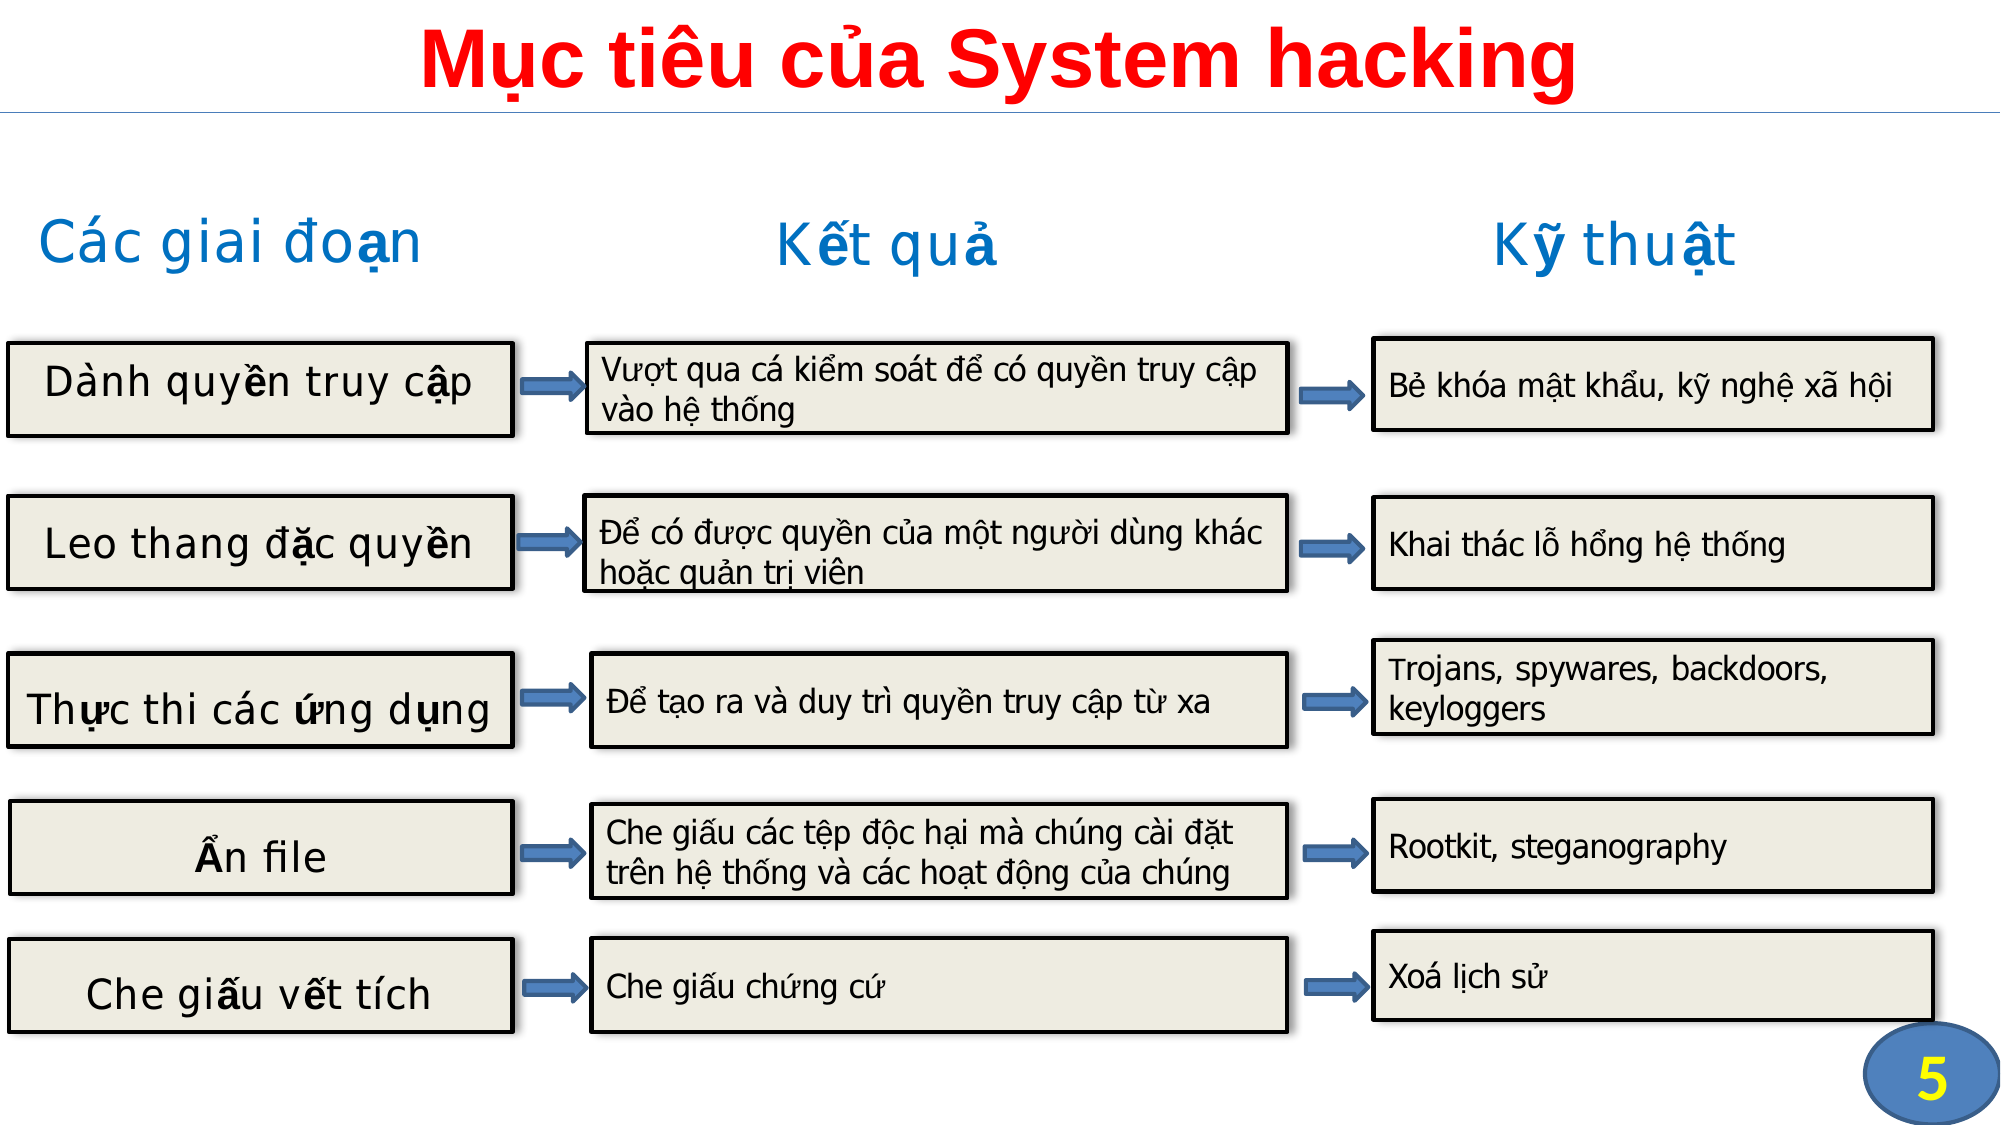

# Mục tiêu của System hacking
Các giai đoạn
Kỹ thuật
Kết quả
Bẻ khóa mật khẩu, kỹ nghệ xã hội

Dành quyền truy cập

Vượt qua cá kiểm soát để có quyền truy cập vào hệ thống

Leo thang đặc quyền

Để có được quyền của một người dùng khác hoặc quản trị viên

Khai thác lỗ hổng hệ thống

Trojans, spywares, backdoors, keyloggers
Để tạo ra và duy trì quyền truy cập từ xa

Thực thi các ứng dụng

Rootkit, steganography

Ẩn file

Che giấu các tệp độc hại mà chúng cài đặt trên hệ thống và các hoạt động của chúng

Xoá lịch sử
Che giấu chứng cứ

Che giấu vết tích

5